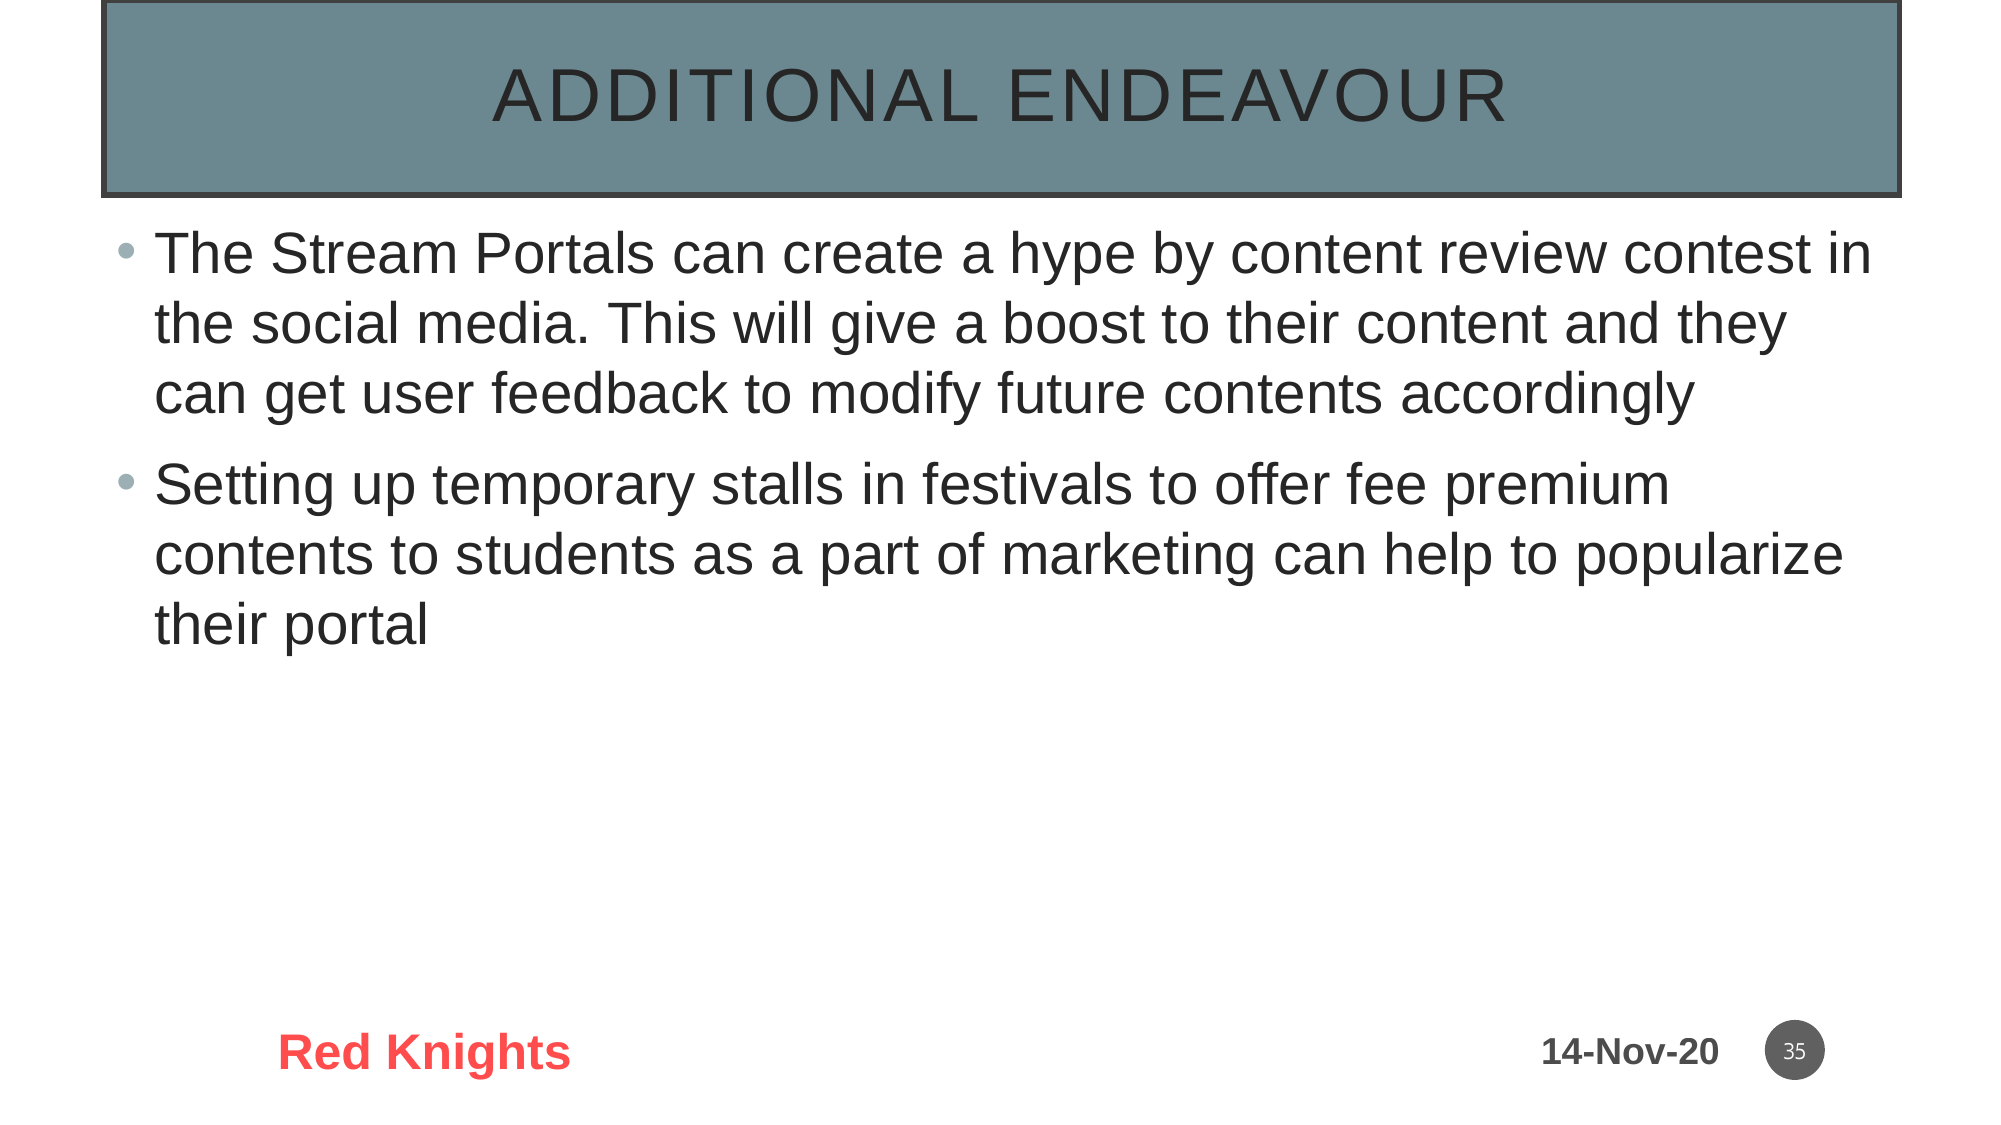

# Additional Endeavour
The Stream Portals can create a hype by content review contest in the social media. This will give a boost to their content and they can get user feedback to modify future contents accordingly
Setting up temporary stalls in festivals to offer fee premium contents to students as a part of marketing can help to popularize their portal

35
Red Knights
14-Nov-20